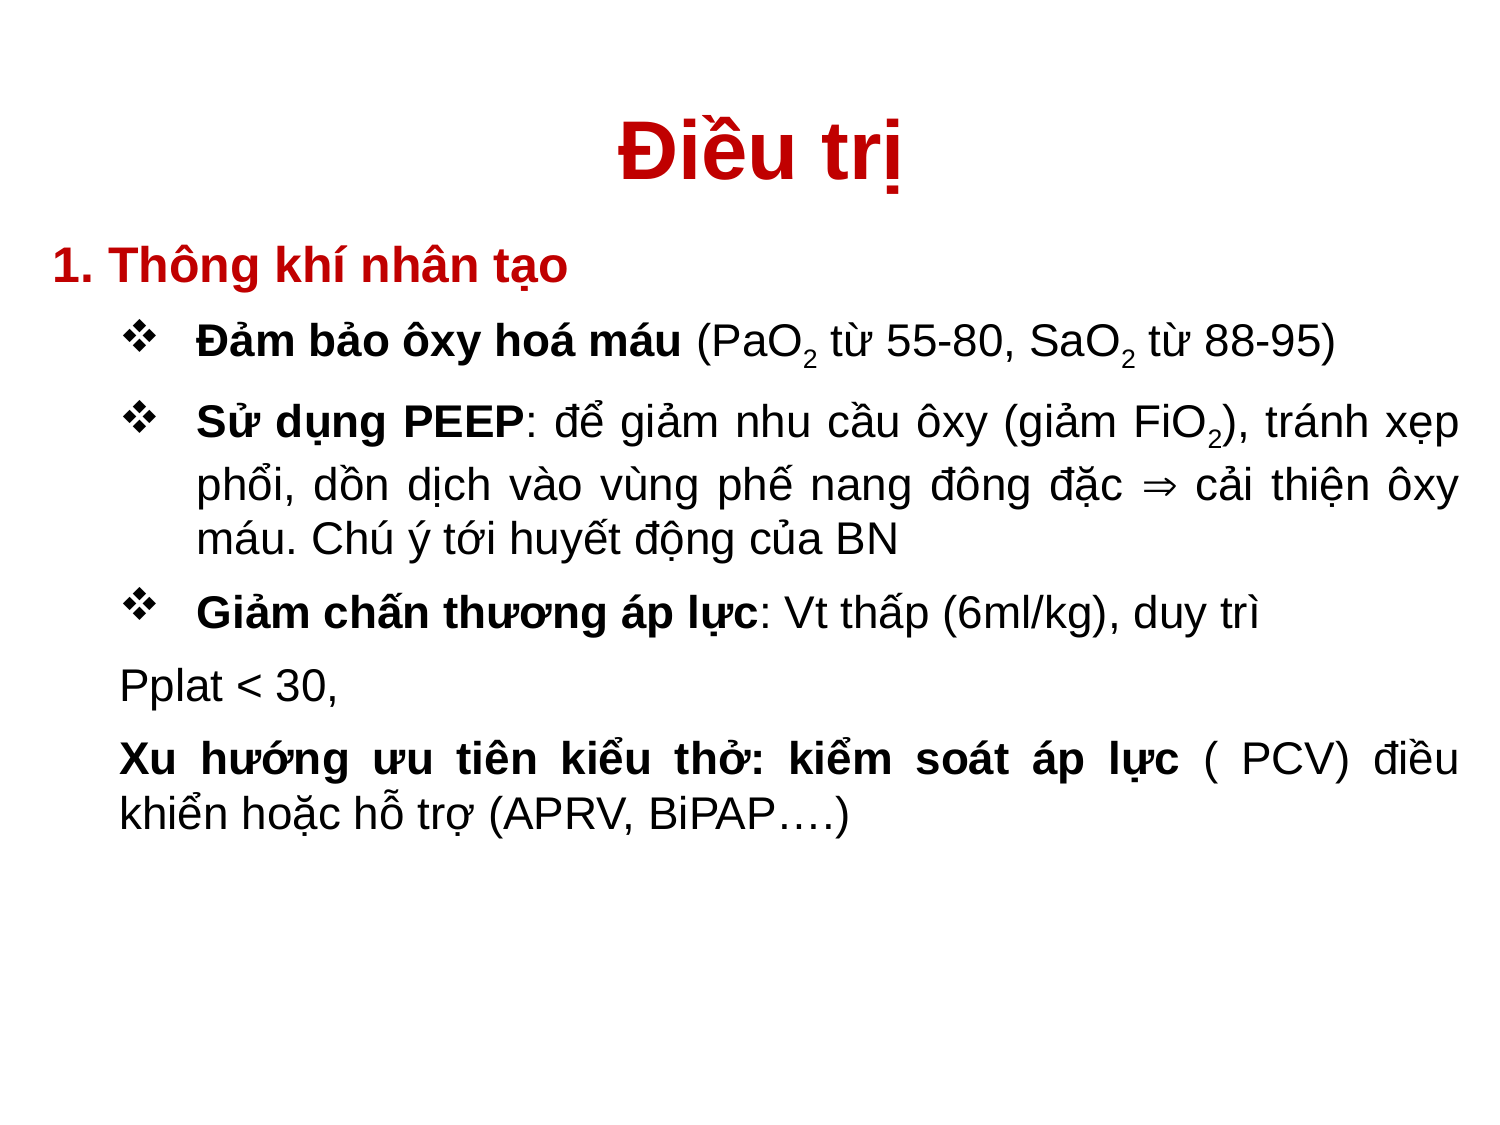

# Điều trị
1. Thông khí nhân tạo
Đảm bảo ôxy hoá máu (PaO2 từ 55-80, SaO2 từ 88-95)
Sử dụng PEEP: để giảm nhu cầu ôxy (giảm FiO2), tránh xẹp phổi, dồn dịch vào vùng phế nang đông đặc ⇒ cải thiện ôxy máu. Chú ý tới huyết động của BN
Giảm chấn thương áp lực: Vt thấp (6ml/kg), duy trì
Pplat < 30,
Xu hướng ưu tiên kiểu thở: kiểm soát áp lực ( PCV) điều khiển hoặc hỗ trợ (APRV, BiPAP….)